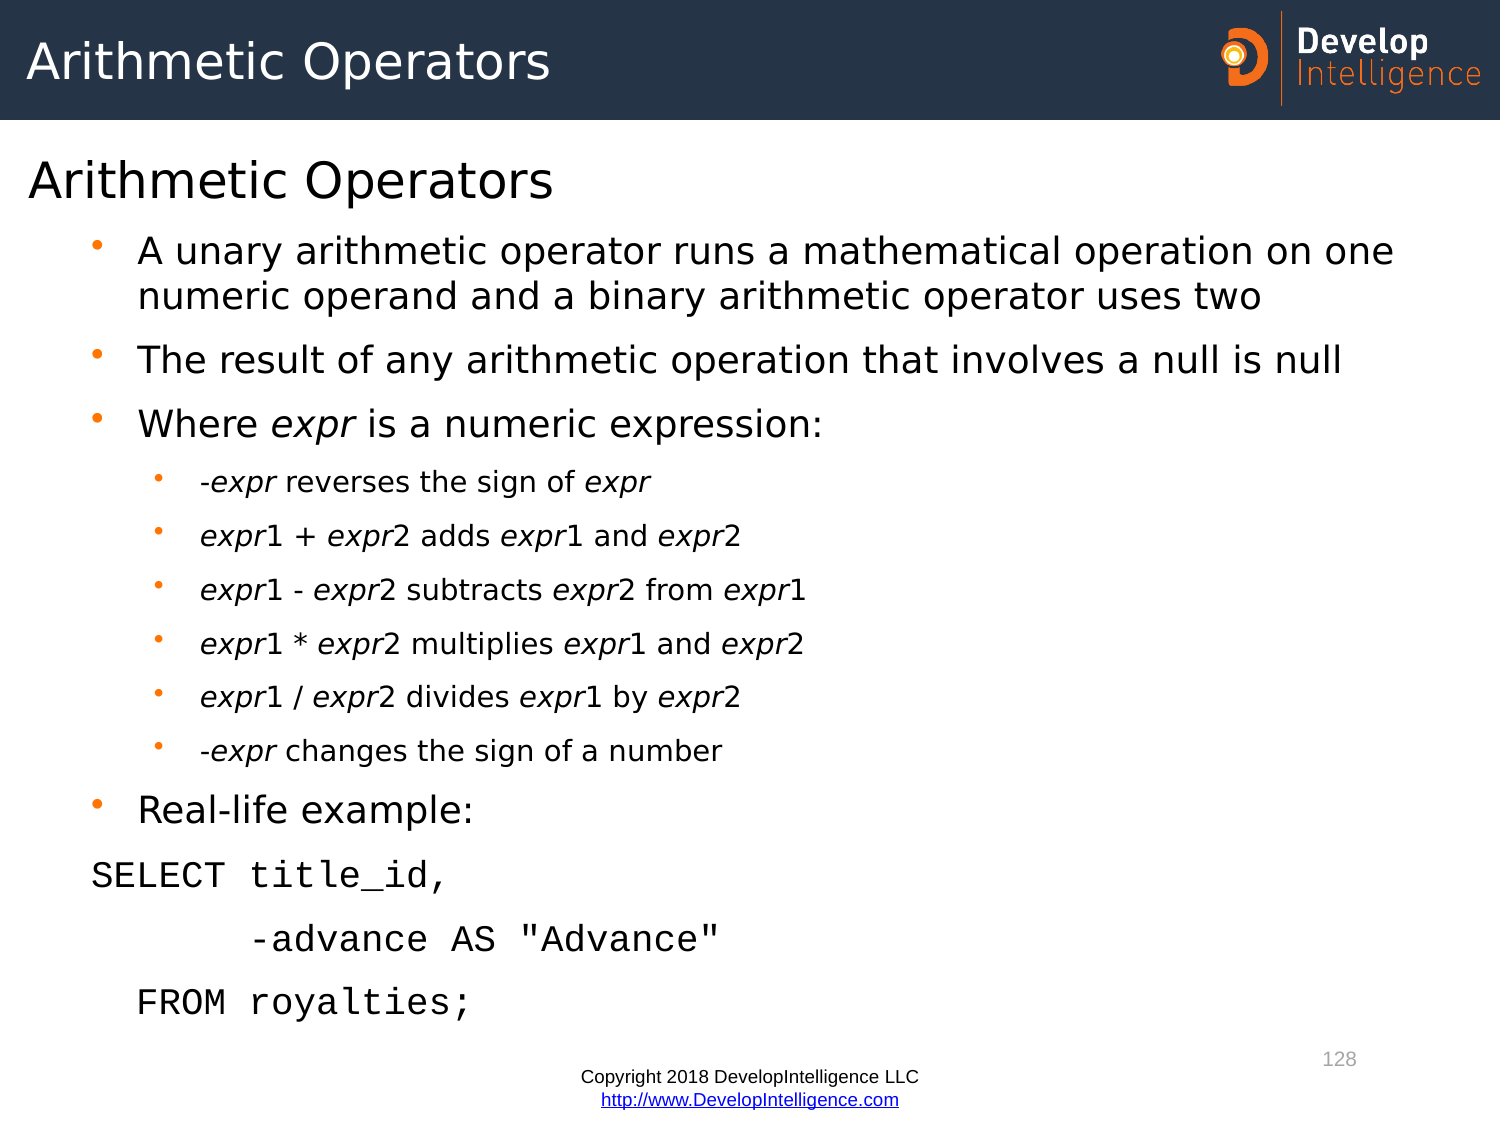

# Arithmetic Operators
Arithmetic Operators
A unary arithmetic operator runs a mathematical operation on one numeric operand and a binary arithmetic operator uses two
The result of any arithmetic operation that involves a null is null
Where expr is a numeric expression:
-expr reverses the sign of expr
expr1 + expr2 adds expr1 and expr2
expr1 - expr2 subtracts expr2 from expr1
expr1 * expr2 multiplies expr1 and expr2
expr1 / expr2 divides expr1 by expr2
-expr changes the sign of a number
Real-life example:
SELECT title_id,
       -advance AS "Advance"
  FROM royalties;

128